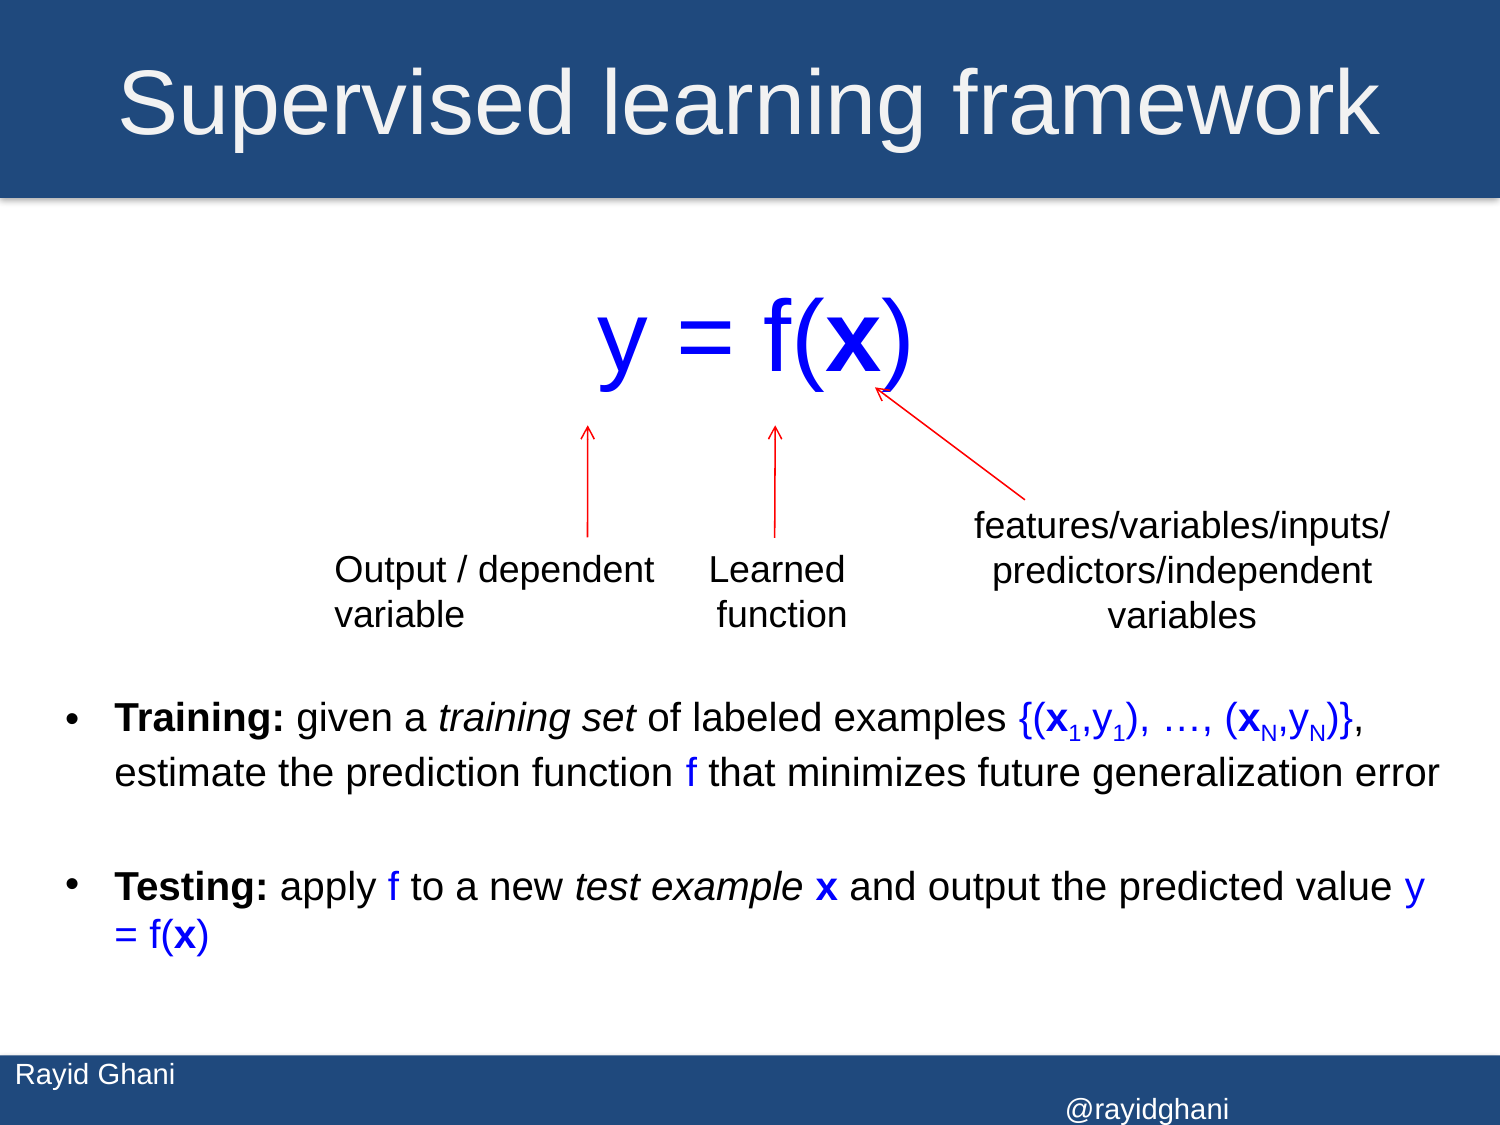

# Supervised learning framework
y = f(x)

Training: given a training set of labeled examples {(x1,y1), …, (xN,yN)}, estimate the prediction function f that minimizes future generalization error

Testing: apply f to a new test example x and output the predicted value y = f(x)
features/variables/inputs/predictors/independent variables
Output / dependent
variable
Learned
function